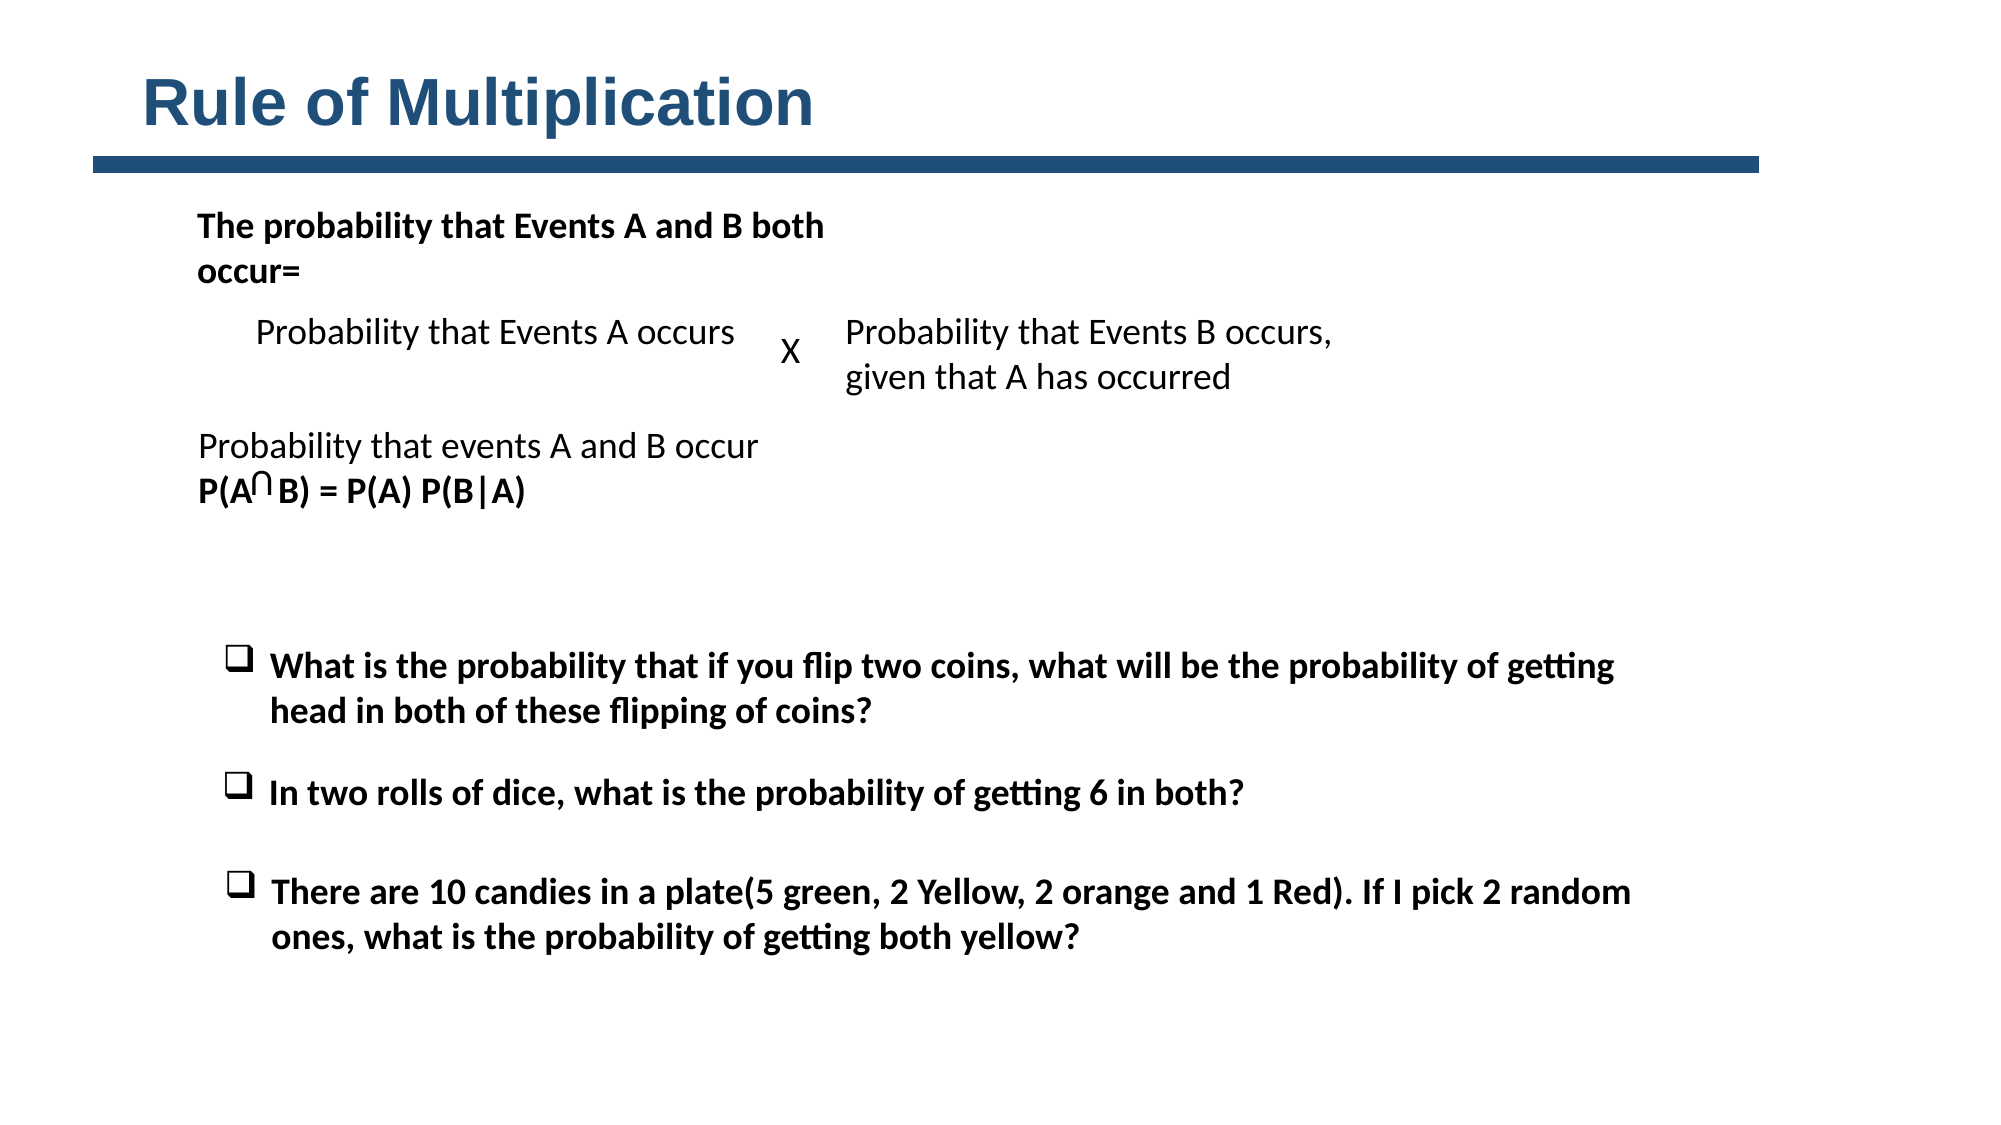

Rule of Multiplication

The probability that Events A and B both occur=
Probability that Events A occurs
Probability that Events B occurs, given that A has occurred
X
Probability that events A and B occur
P(A   B) = P(A) P(B|A)
U
What is the probability that if you flip two coins, what will be the probability of getting head in both of these flipping of coins?
In two rolls of dice, what is the probability of getting 6 in both?
There are 10 candies in a plate(5 green, 2 Yellow, 2 orange and 1 Red). If I pick 2 random ones, what is the probability of getting both yellow?